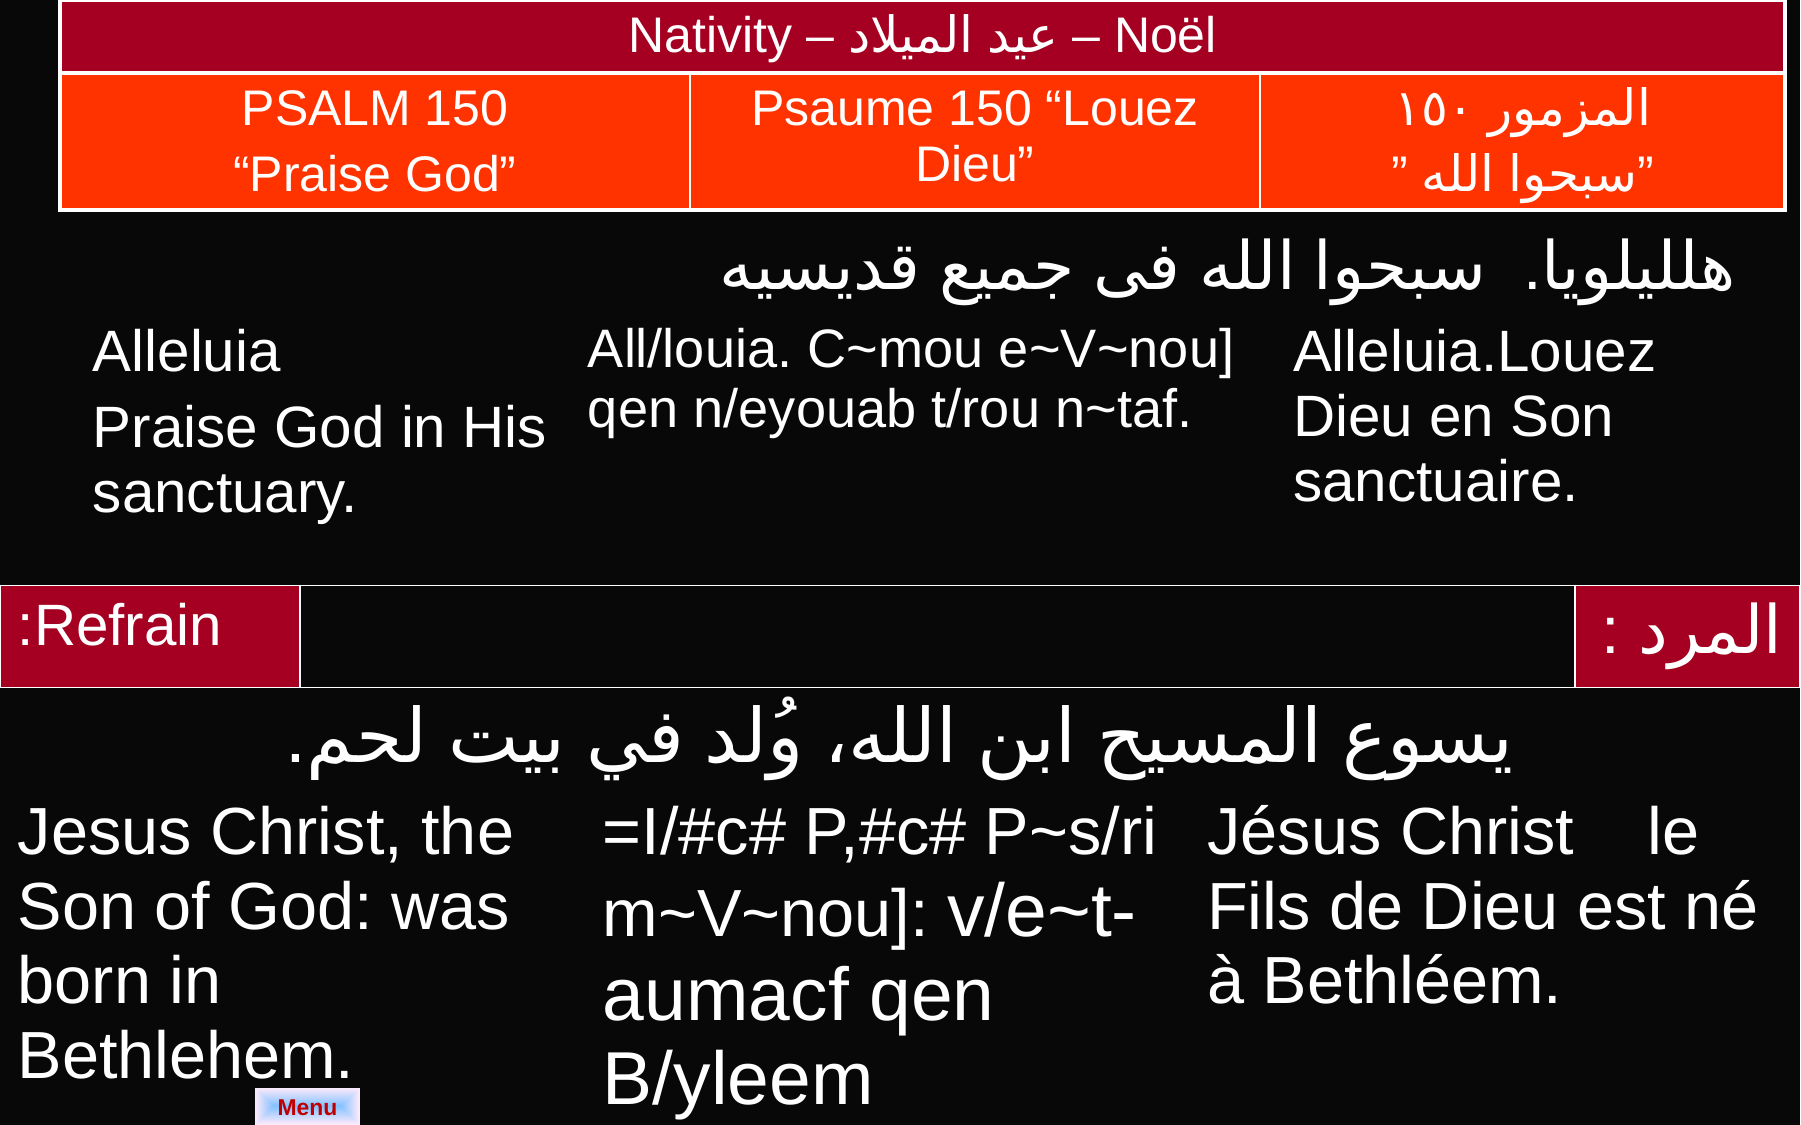

| Nativity – عيد الميلاد – Noël |  |  |
| --- | --- | --- |
| PSALM 150 “Praise God” | Psaume 150 “Louez Dieu” | المزمور ١٥٠ ”سبحوا الله ” |
| هلليلويا. سبحوا الله فى جميع قديسيه |  |  |
| --- | --- | --- |
| Alleluia Praise God in His sanctuary. | All/louia. C~mou e~V~nou] qen n/eyouab t/rou n~taf. | Alleluia.Louez Dieu en Son sanctuaire. |
| Refrain: |  |  |  | المرد : |
| --- | --- | --- | --- | --- |
| يسوع المسيح ابن الله، وُلد في بيت لحم. |  |  |  |  |
| Jesus Christ, the Son of God: was born in Bethlehem. |  | =I/#c# P,#c# P~s/ri m~V~nou]: v/e~t-aumacf qen B/yleem | Jésus Christ le Fils de Dieu est né à Bethléem. |  |

Menu